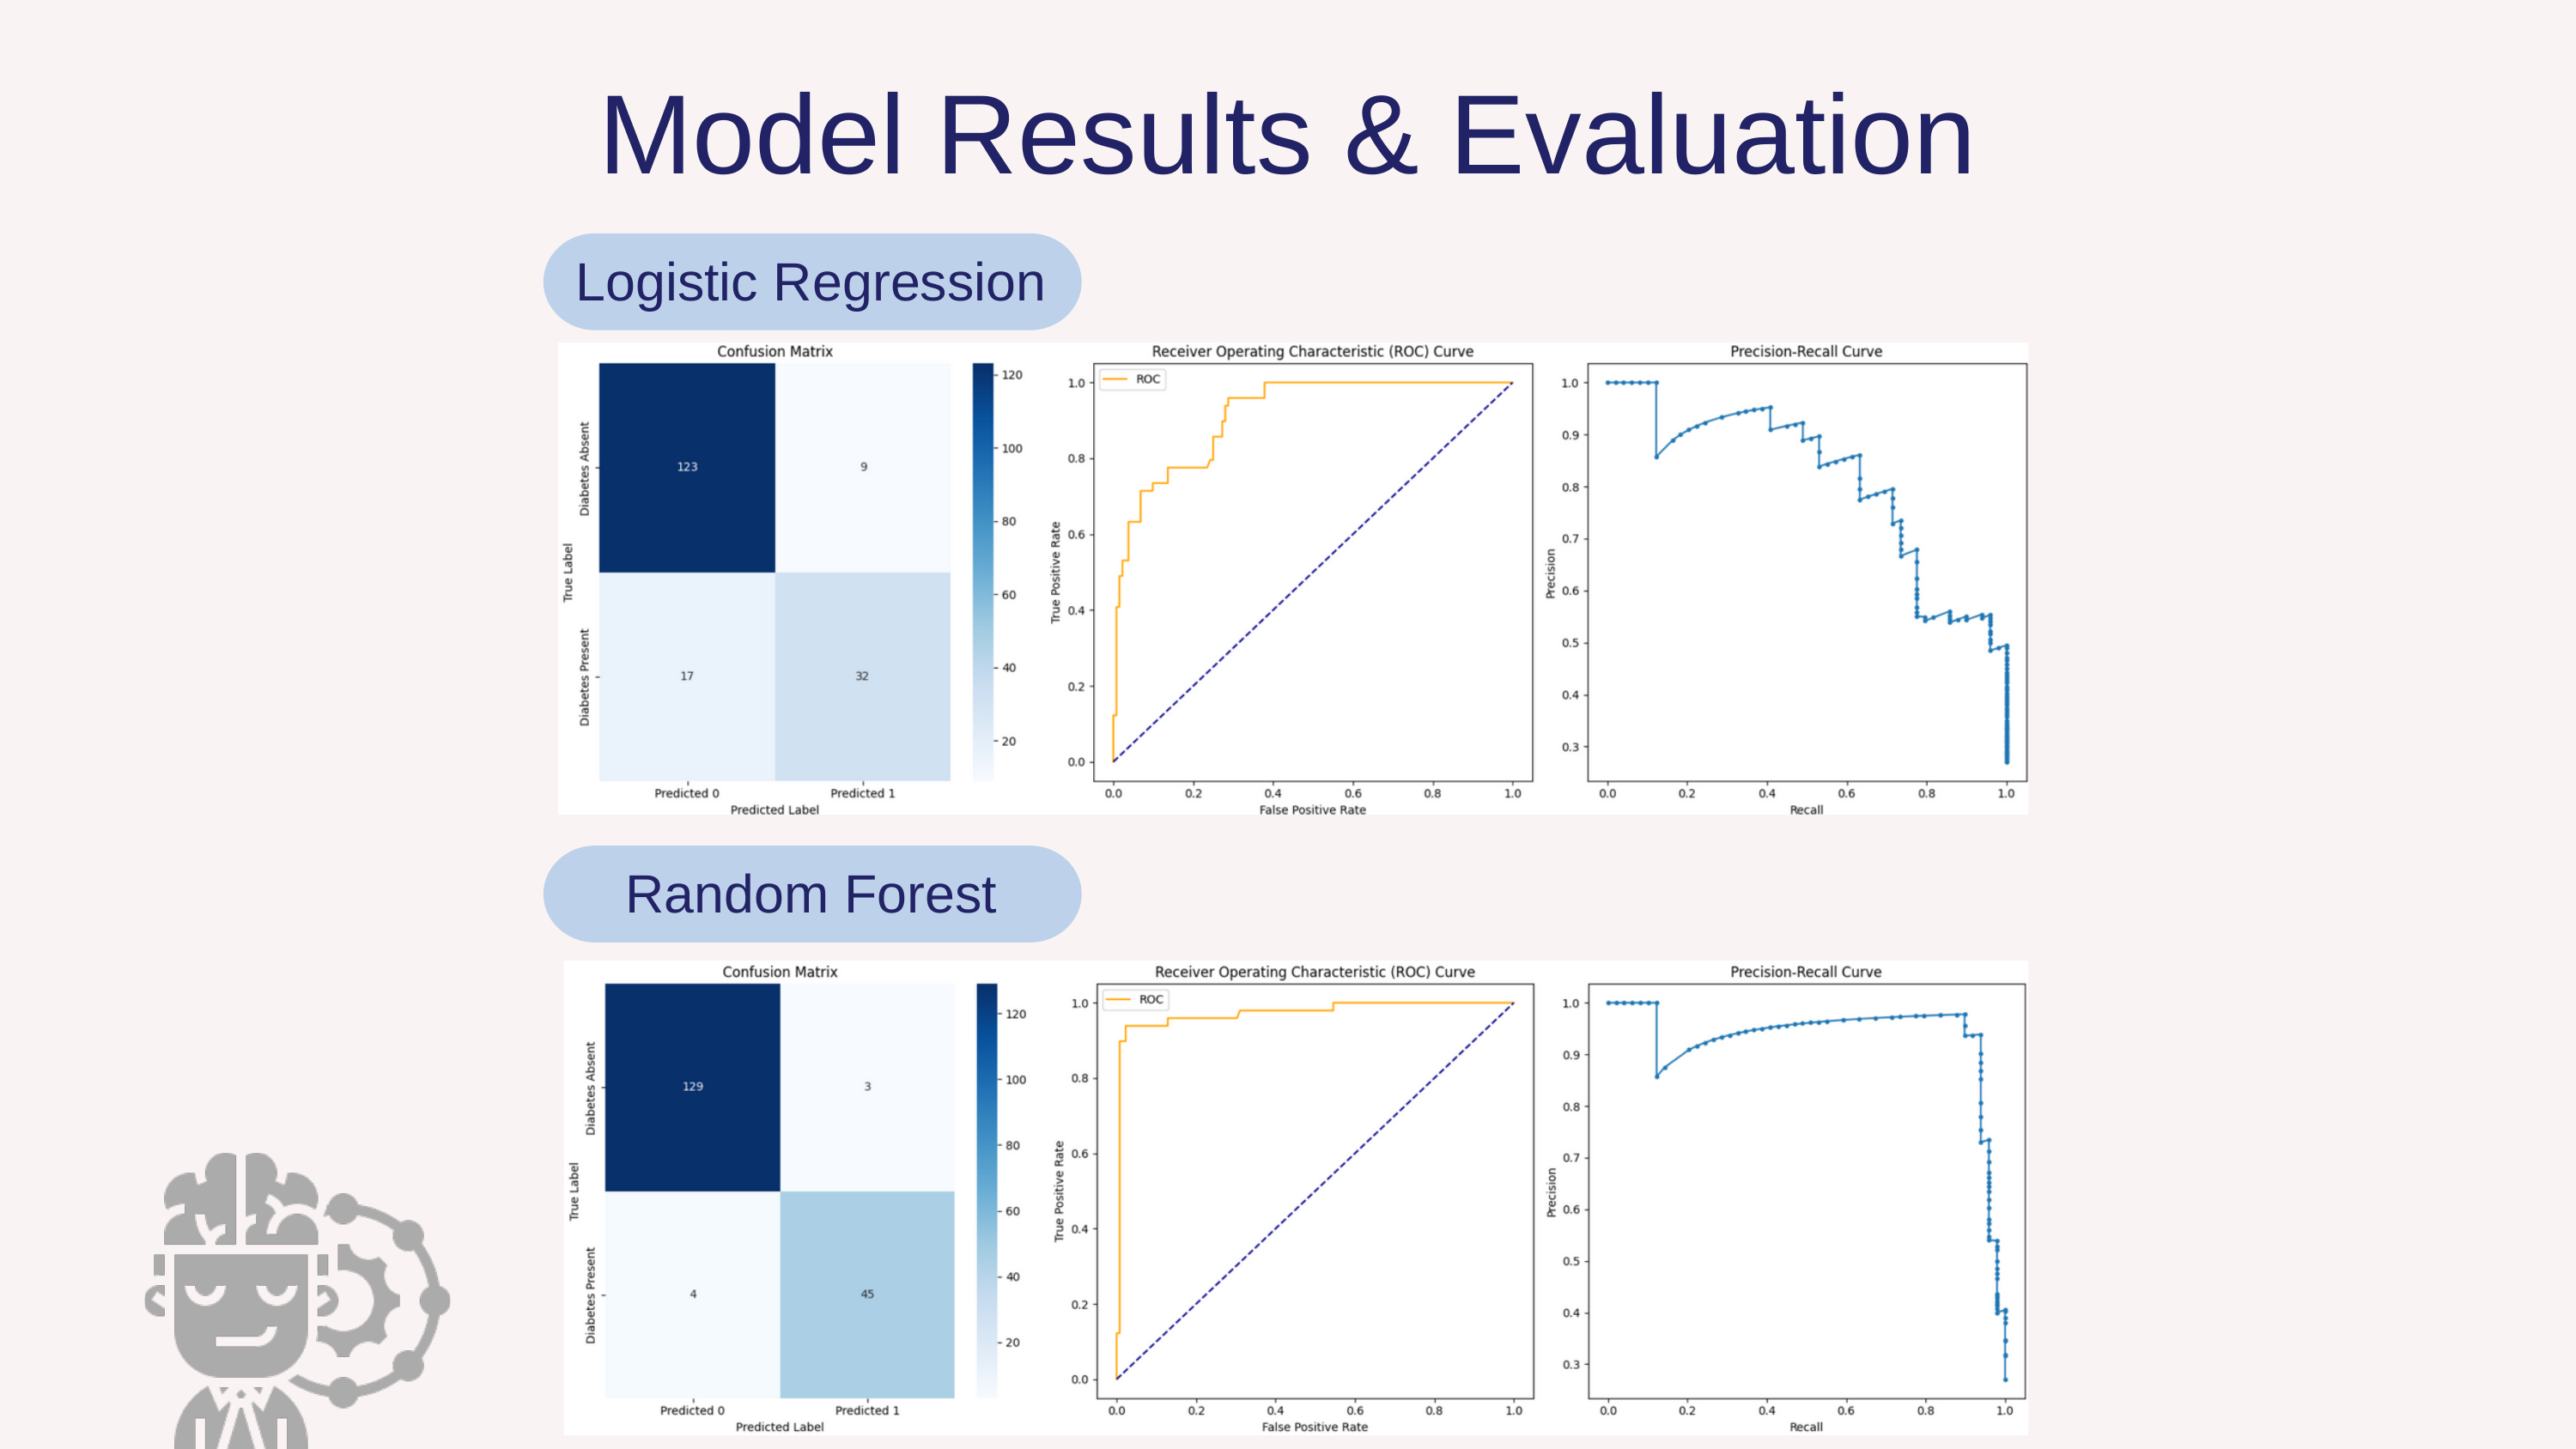

Model Results & Evaluation

Logistic Regression

Random Forest